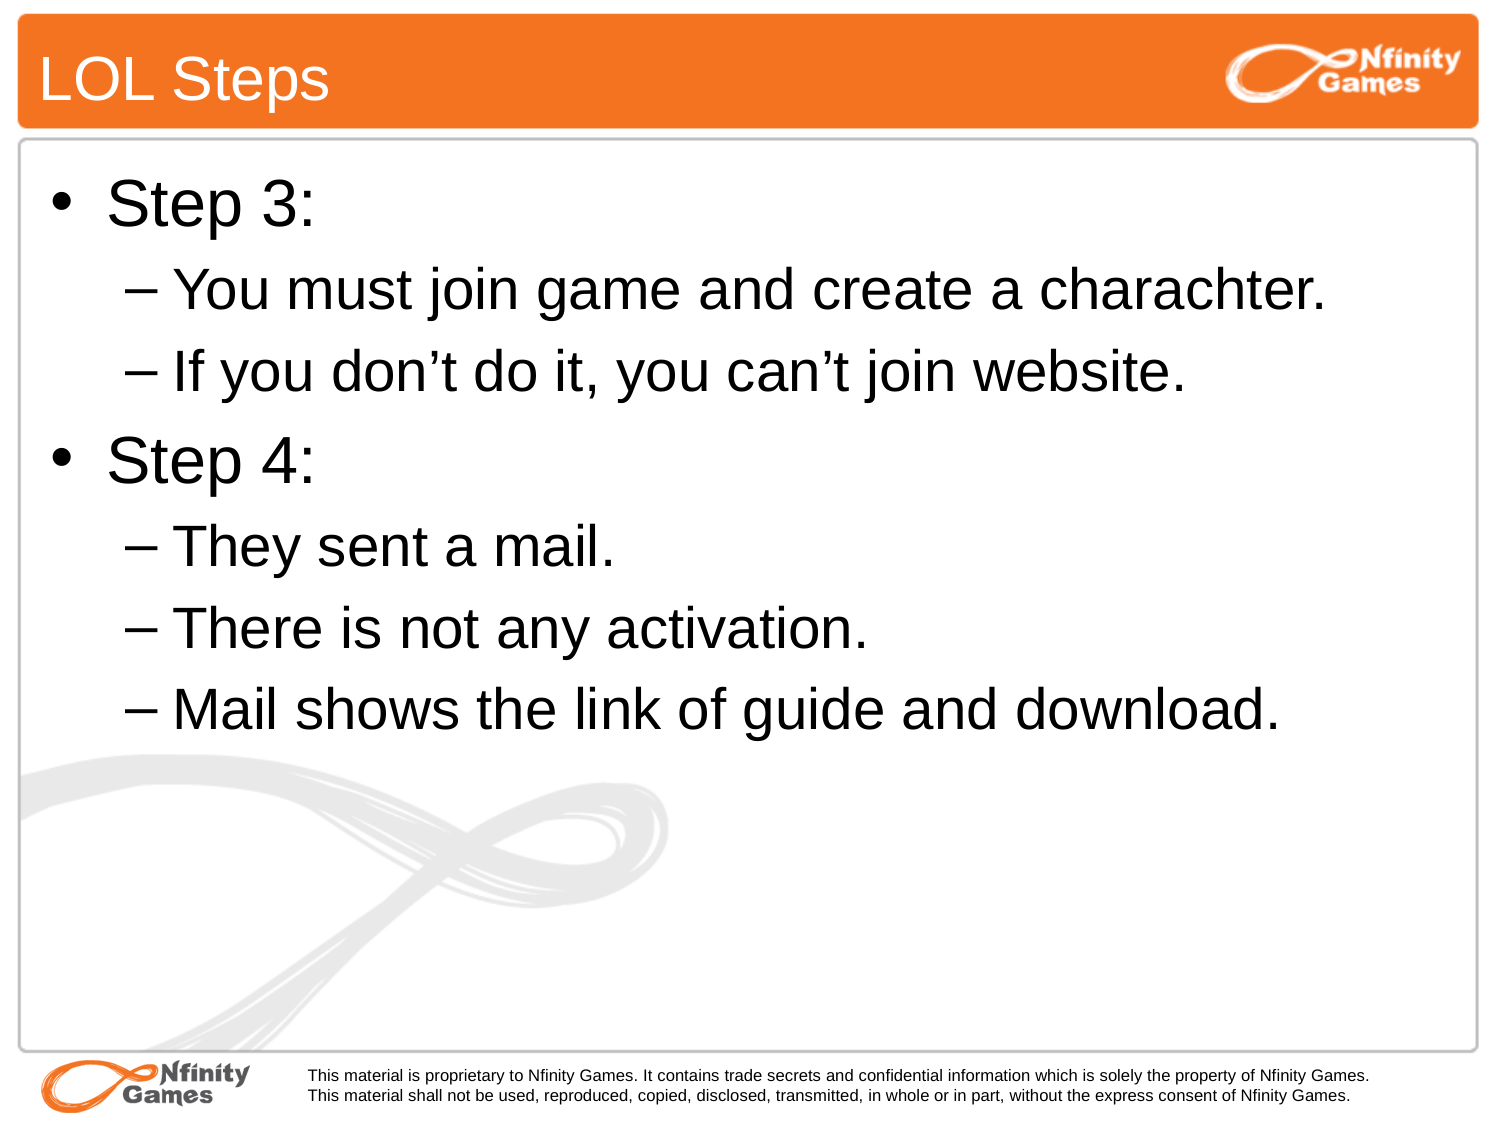

# LOL Steps
Step 3:
You must join game and create a charachter.
If you don’t do it, you can’t join website.
Step 4:
They sent a mail.
There is not any activation.
Mail shows the link of guide and download.